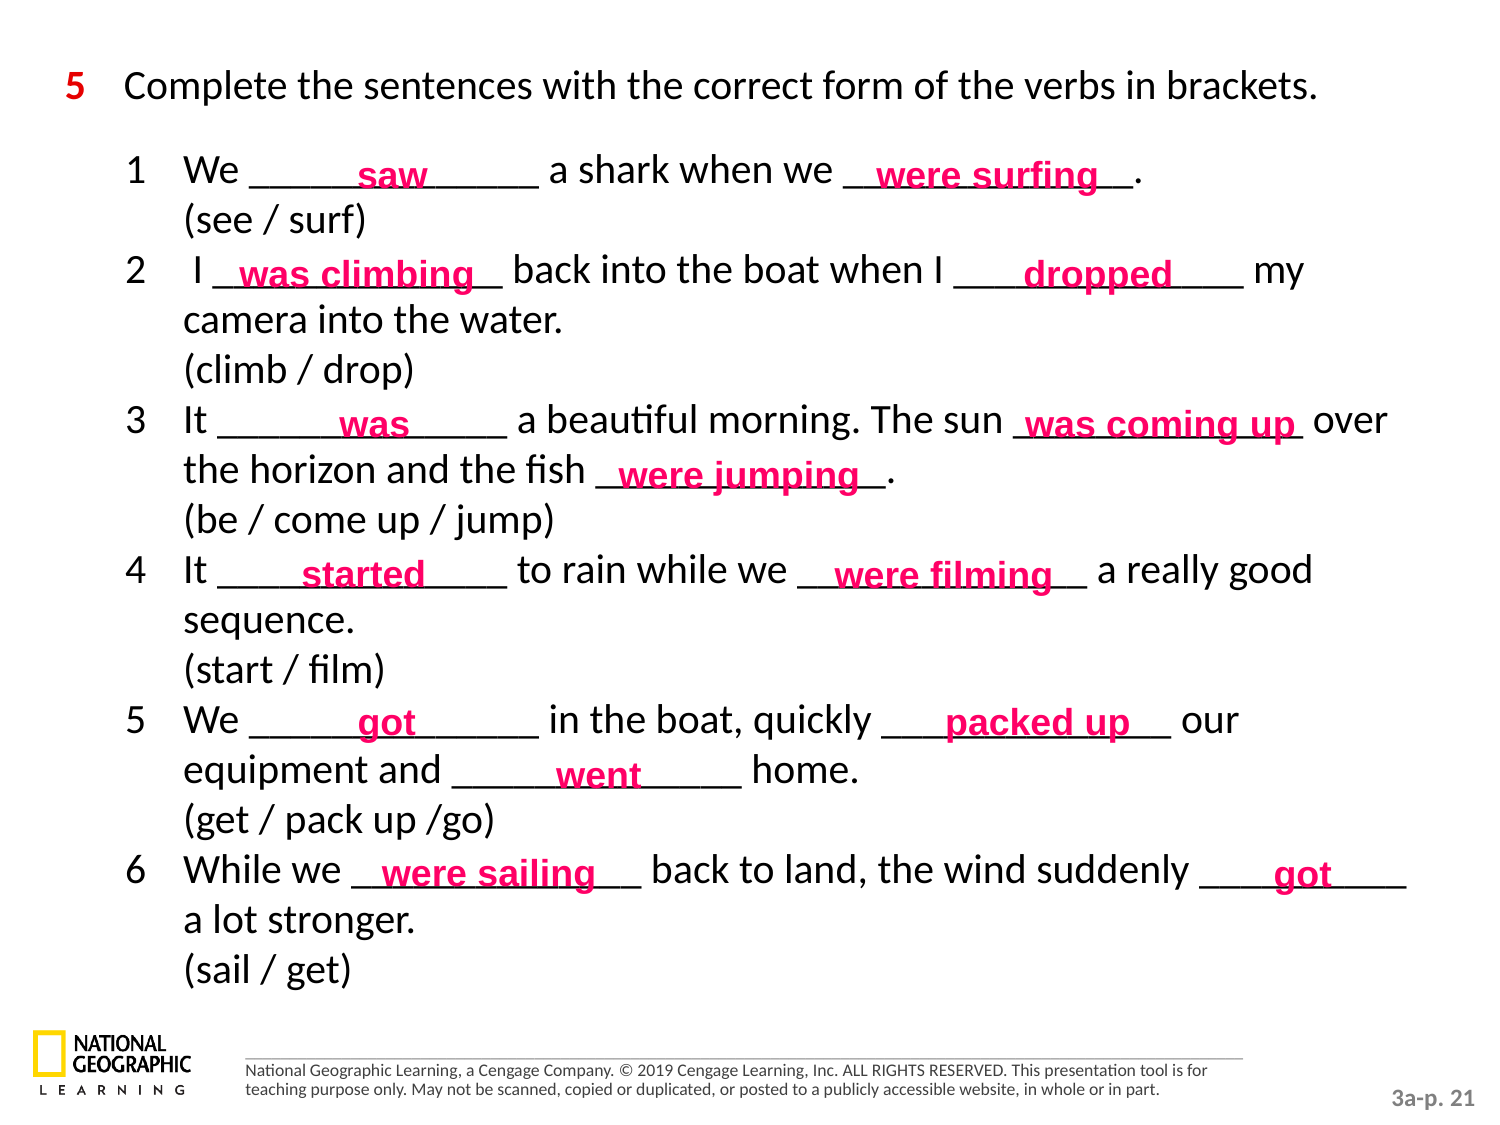

5 	Complete the sentences with the correct form of the verbs in brackets.
1 	We ______________ a shark when we ______________.
	(see / surf)
2	 I ______________ back into the boat when I ______________ my camera into the water.
	(climb / drop)
3 	It ______________ a beautiful morning. The sun ______________ over the horizon and the fish ______________.
	(be / come up / jump)
4 	It ______________ to rain while we ______________ a really good sequence.
	(start / film)
5 	We ______________ in the boat, quickly ______________ our equipment and ______________ home.
	(get / pack up /go)
6 	While we ______________ back to land, the wind suddenly __________ a lot stronger.
	(sail / get)
saw
were surfing
was climbing
dropped
was coming up
was
were jumping
started
were filming
got
packed up
went
were sailing
got
3a-p. 21